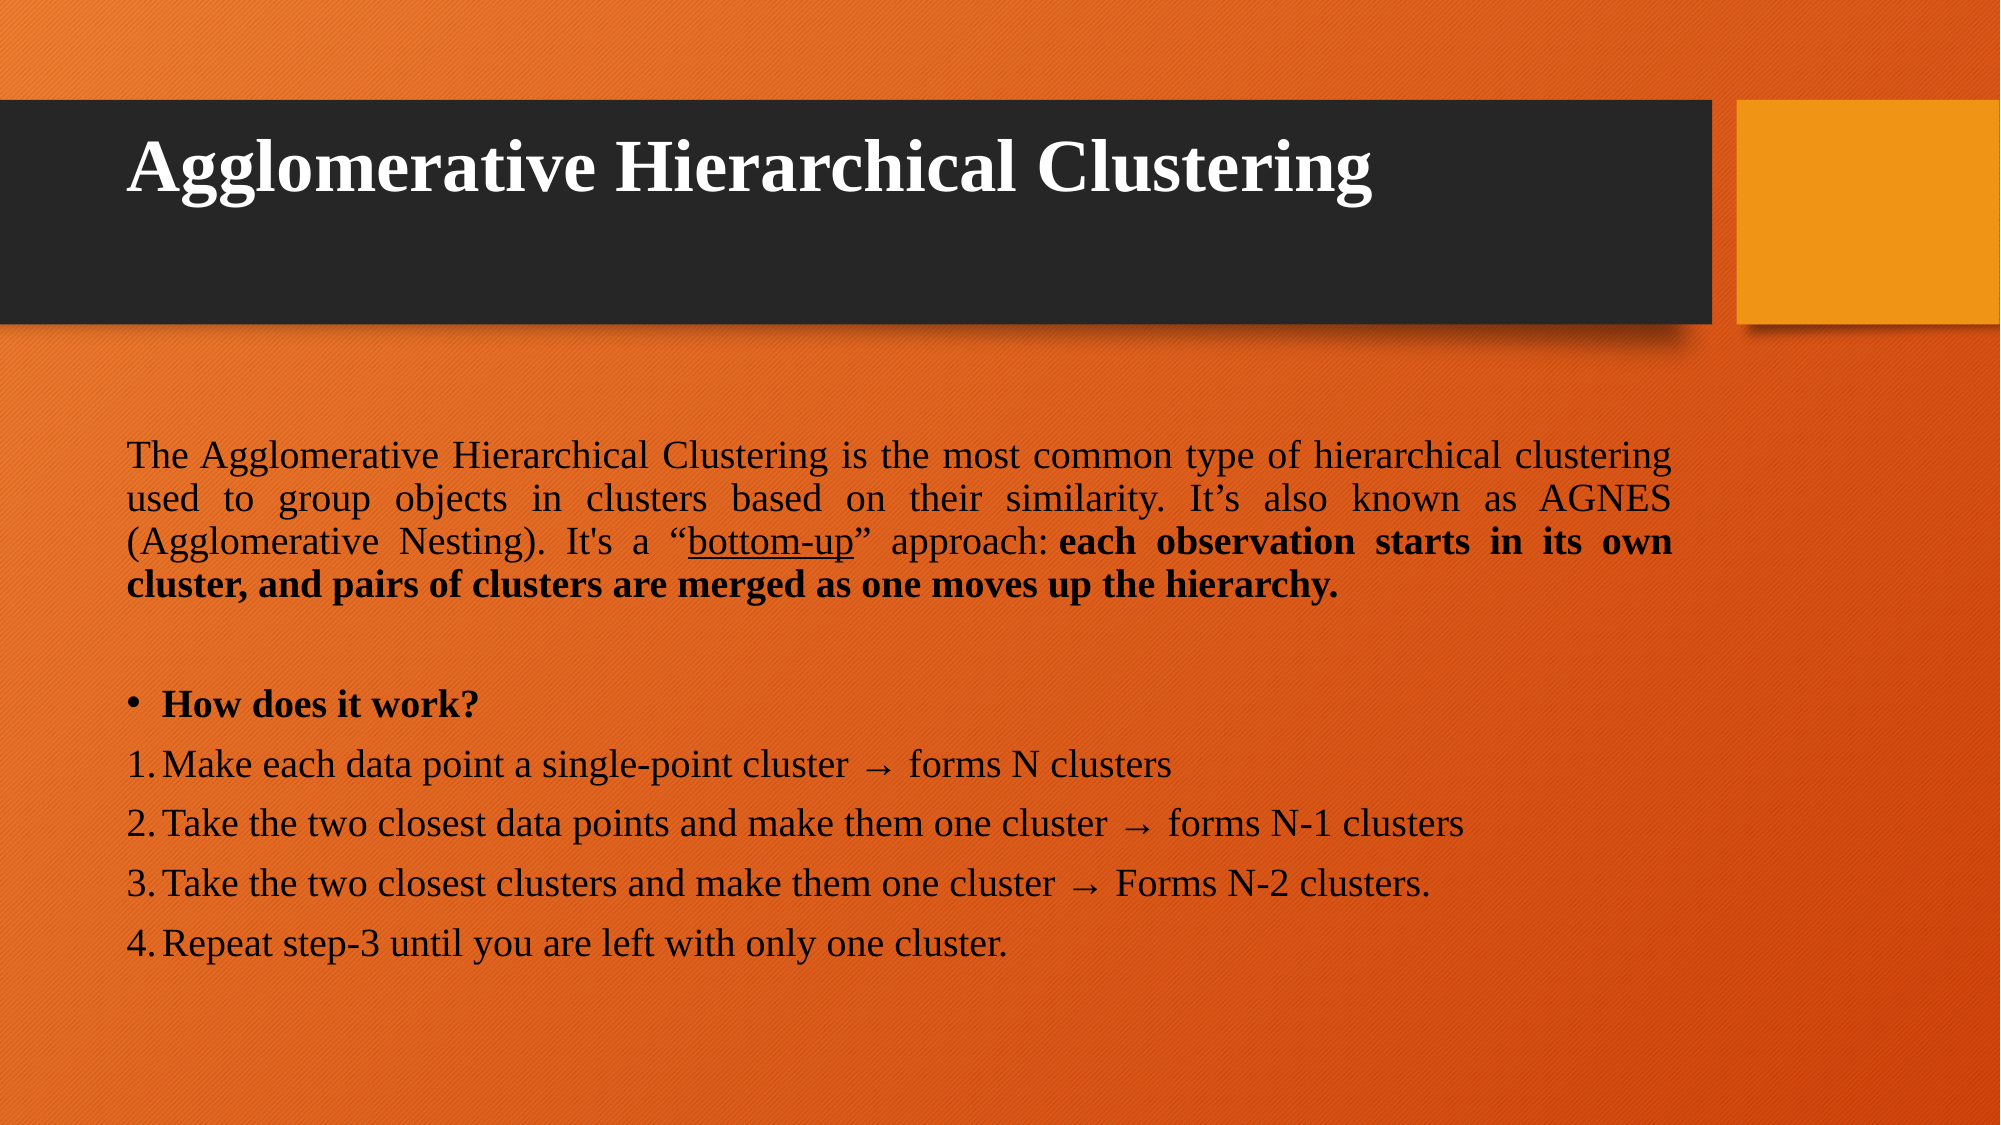

# Agglomerative Hierarchical Clustering
The Agglomerative Hierarchical Clustering is the most common type of hierarchical clustering used to group objects in clusters based on their similarity. It’s also known as AGNES (Agglomerative Nesting). It's a “bottom-up” approach: each observation starts in its own cluster, and pairs of clusters are merged as one moves up the hierarchy.

How does it work?
Make each data point a single-point cluster → forms N clusters
Take the two closest data points and make them one cluster → forms N-1 clusters
Take the two closest clusters and make them one cluster → Forms N-2 clusters.
Repeat step-3 until you are left with only one cluster.